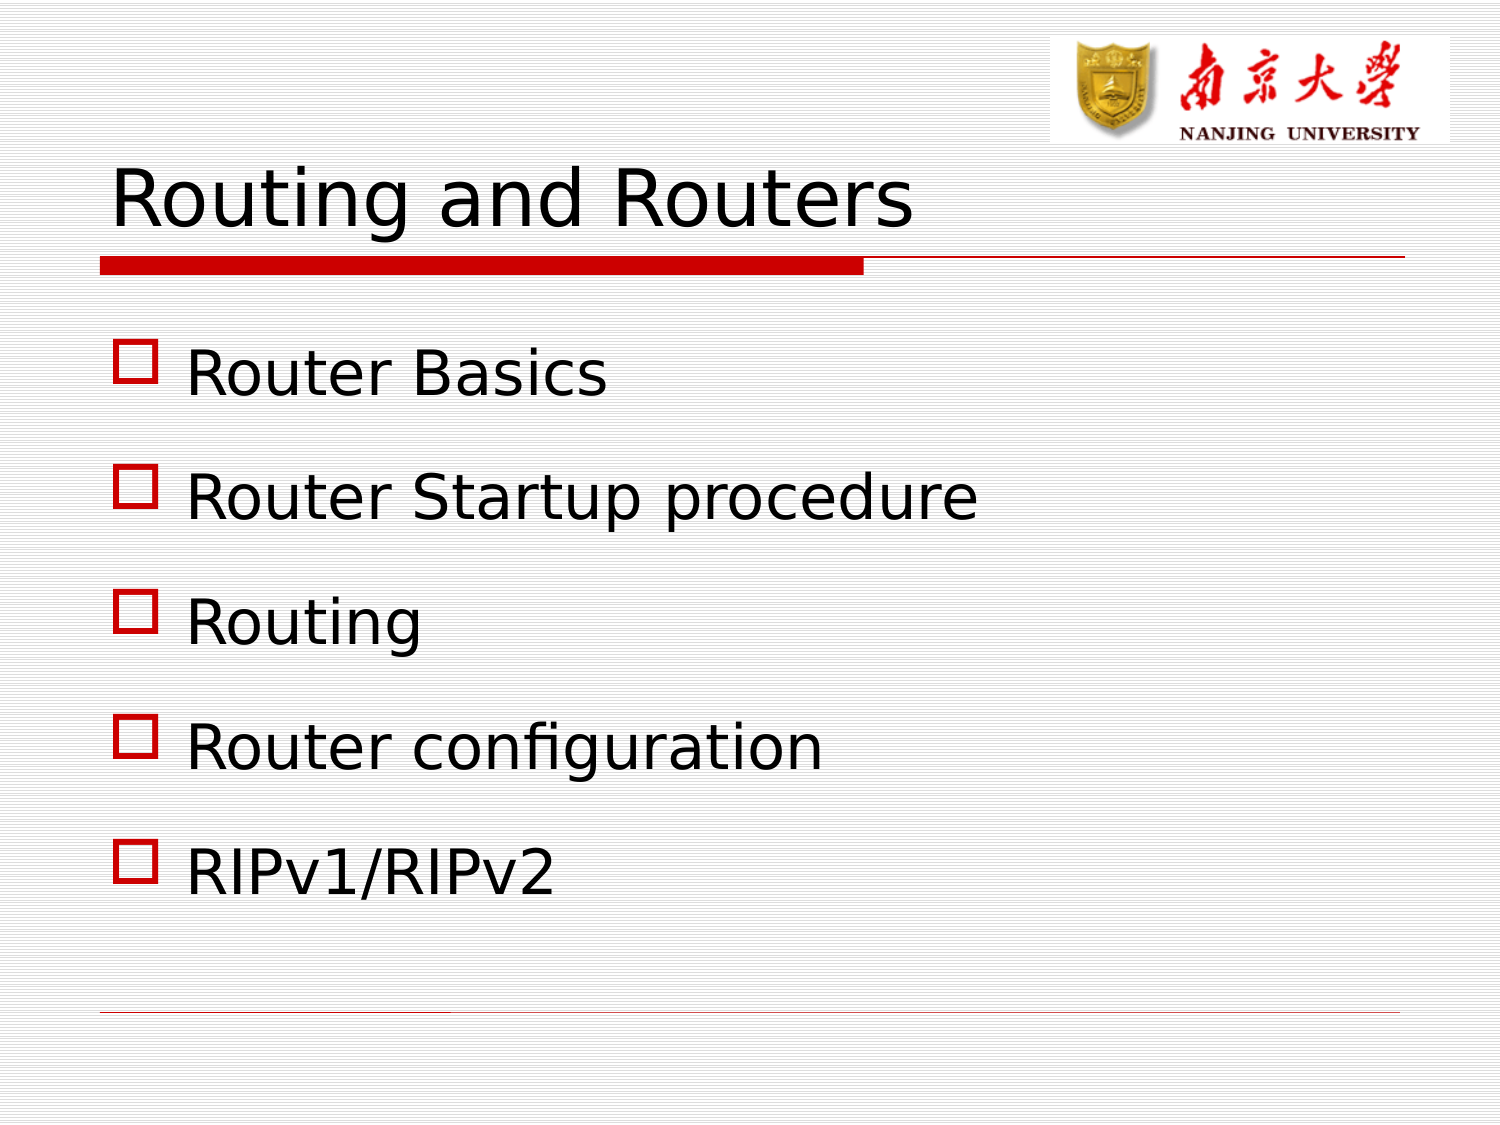

# Routing and Routers
Router Basics
Router Startup procedure
Routing
Router configuration
RIPv1/RIPv2